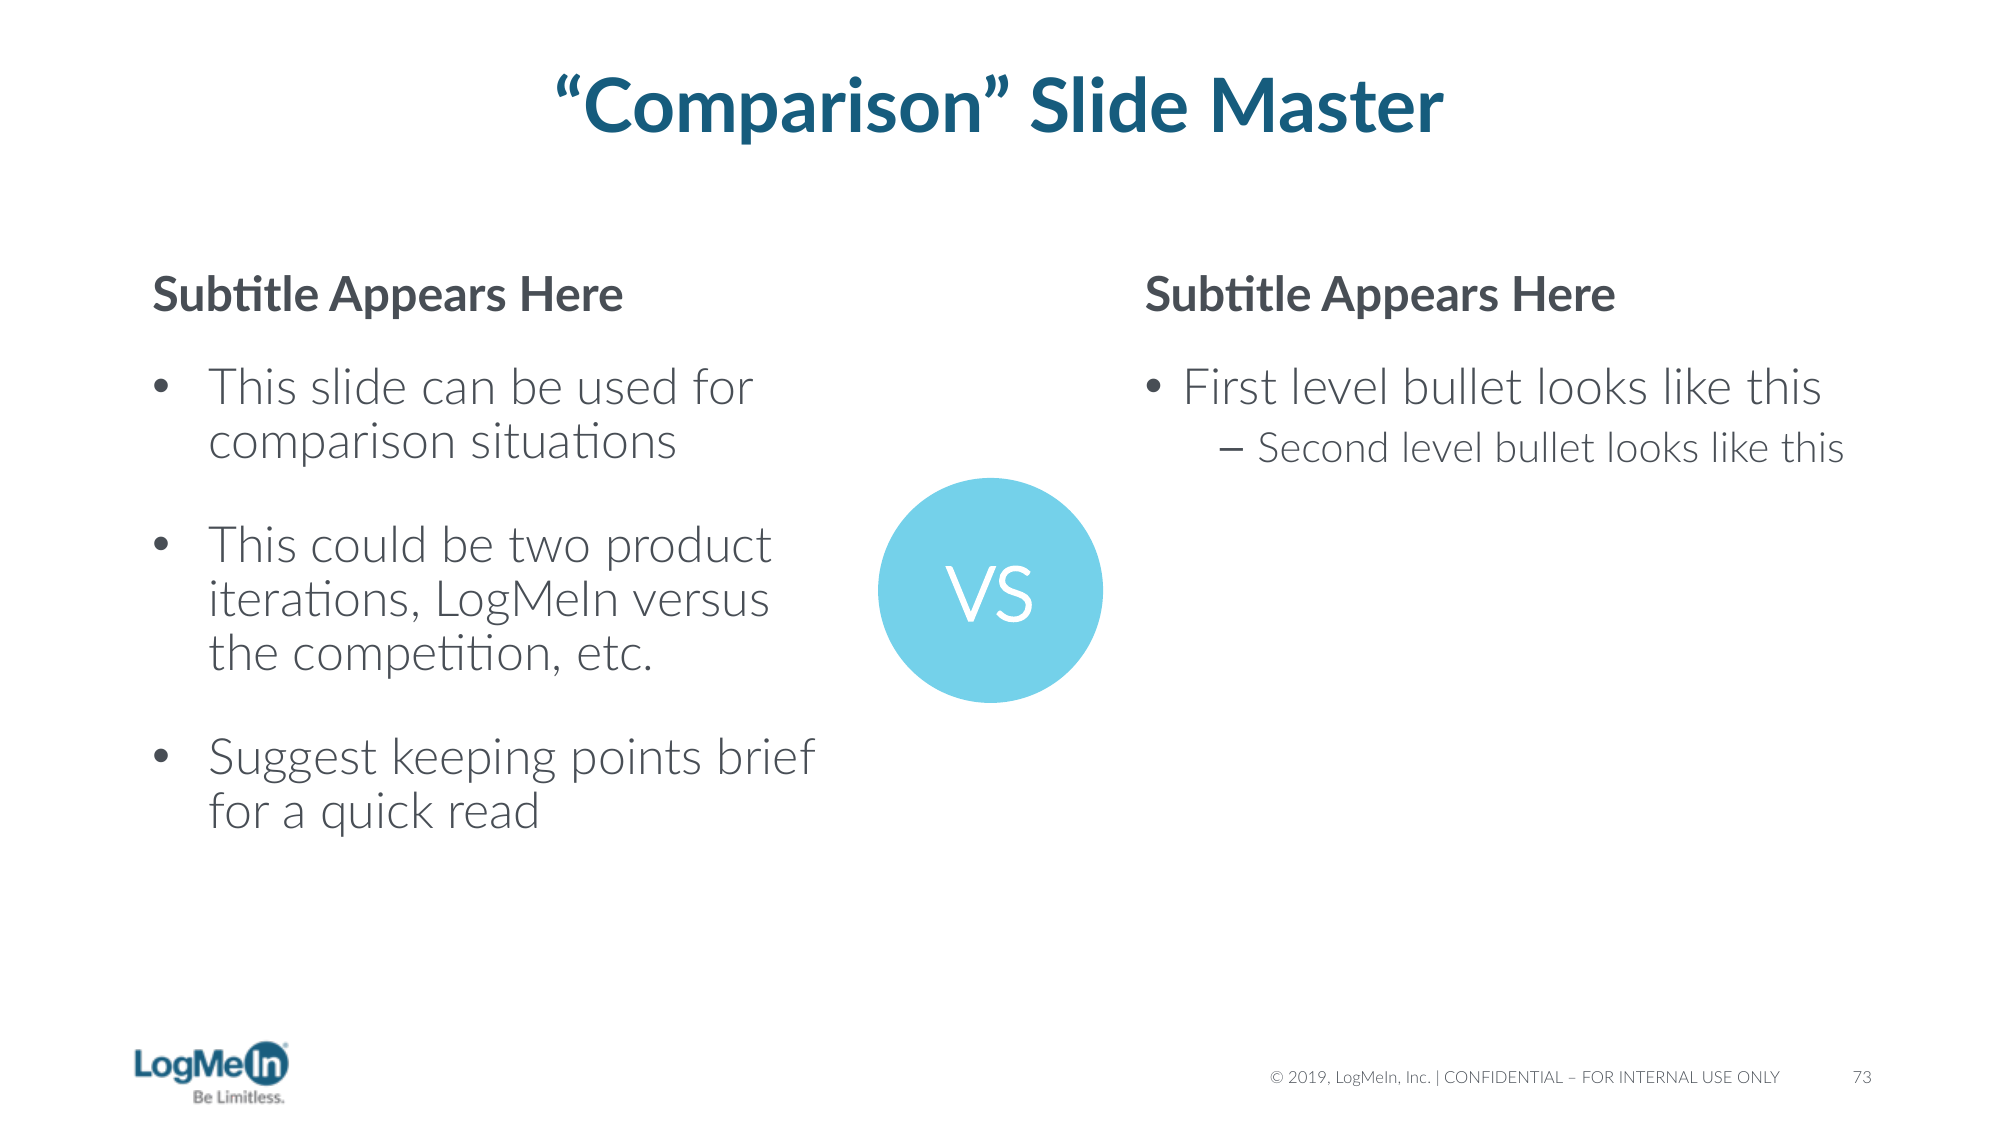

# “Comparison” Slide Master
Subtitle Appears Here
Subtitle Appears Here
This slide can be used for comparison situations
This could be two product iterations, LogMeIn versus the competition, etc.
Suggest keeping points brief for a quick read

First level bullet looks like this
Second level bullet looks like this